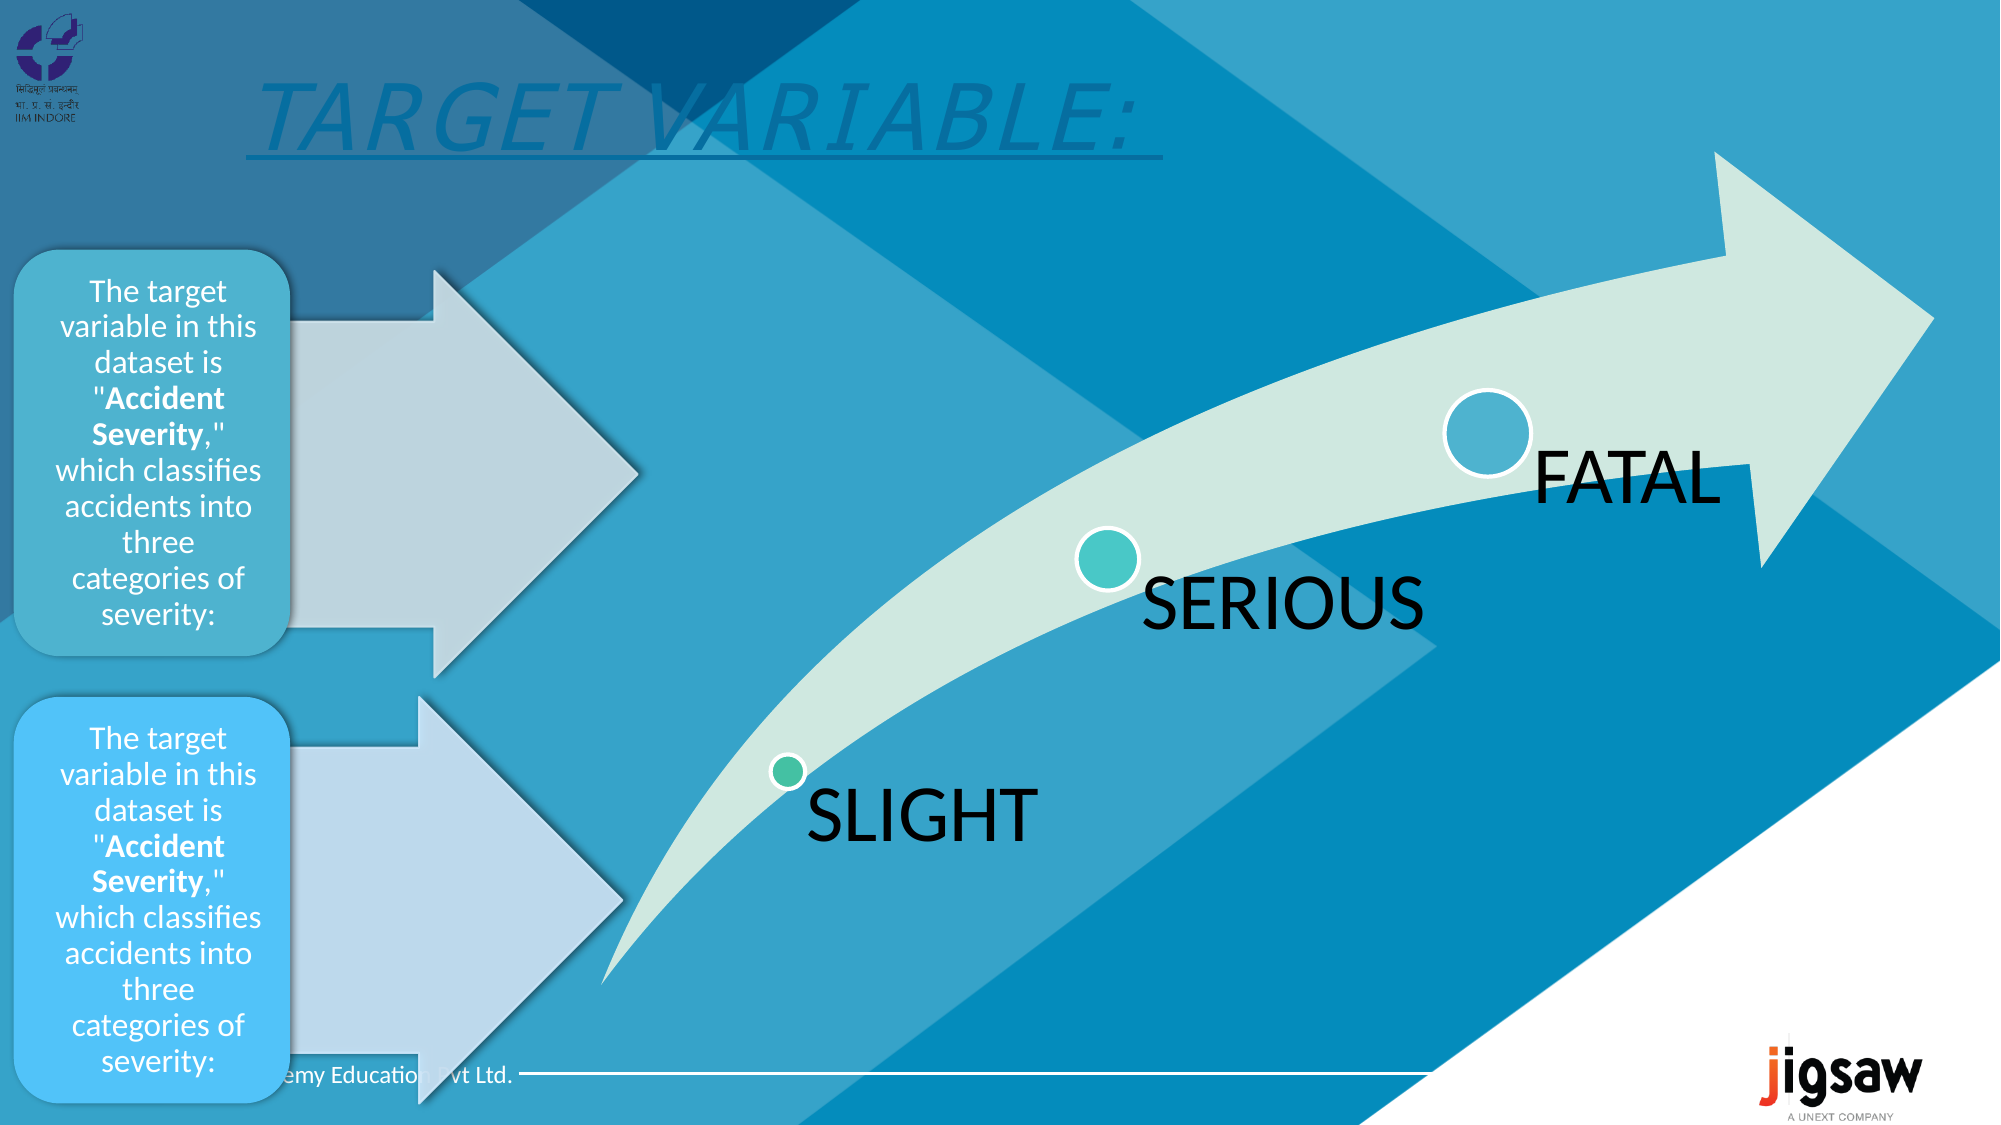

TARGET VARIABLE:
SLIGHT
SERIOUS
FATAL
The target variable in this dataset is "Accident Severity," which classifies accidents into three categories of severity:
The target variable in this dataset is "Accident Severity," which classifies accidents into three categories of severity: